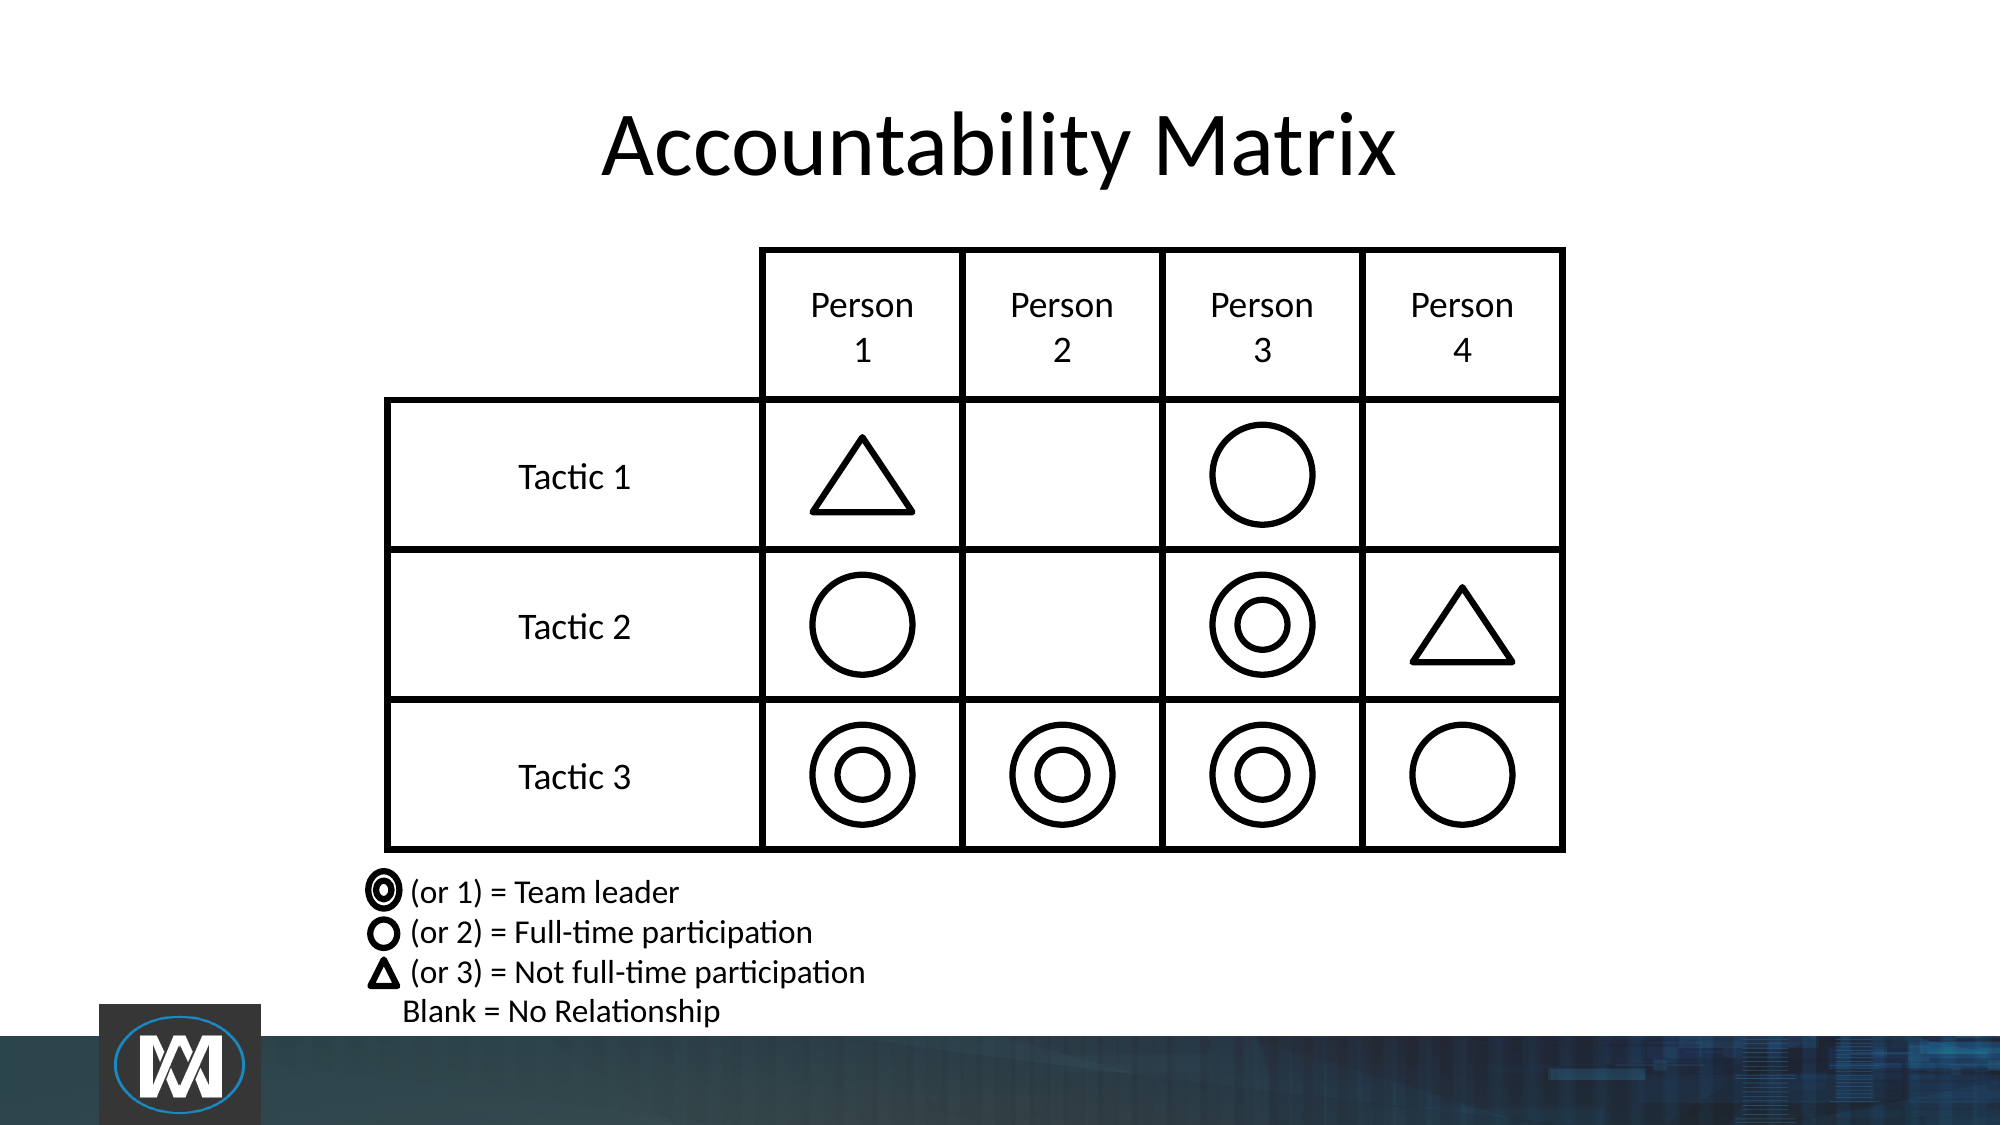

# Accountability Matrix
Person
1
Person
2
Person
3
Person
4
Tactic 1

Tactic 2

Tactic 3

 (or 1) = Team leader
 (or 2) = Full-time participation
 (or 3) = Not full-time participation
Blank = No Relationship